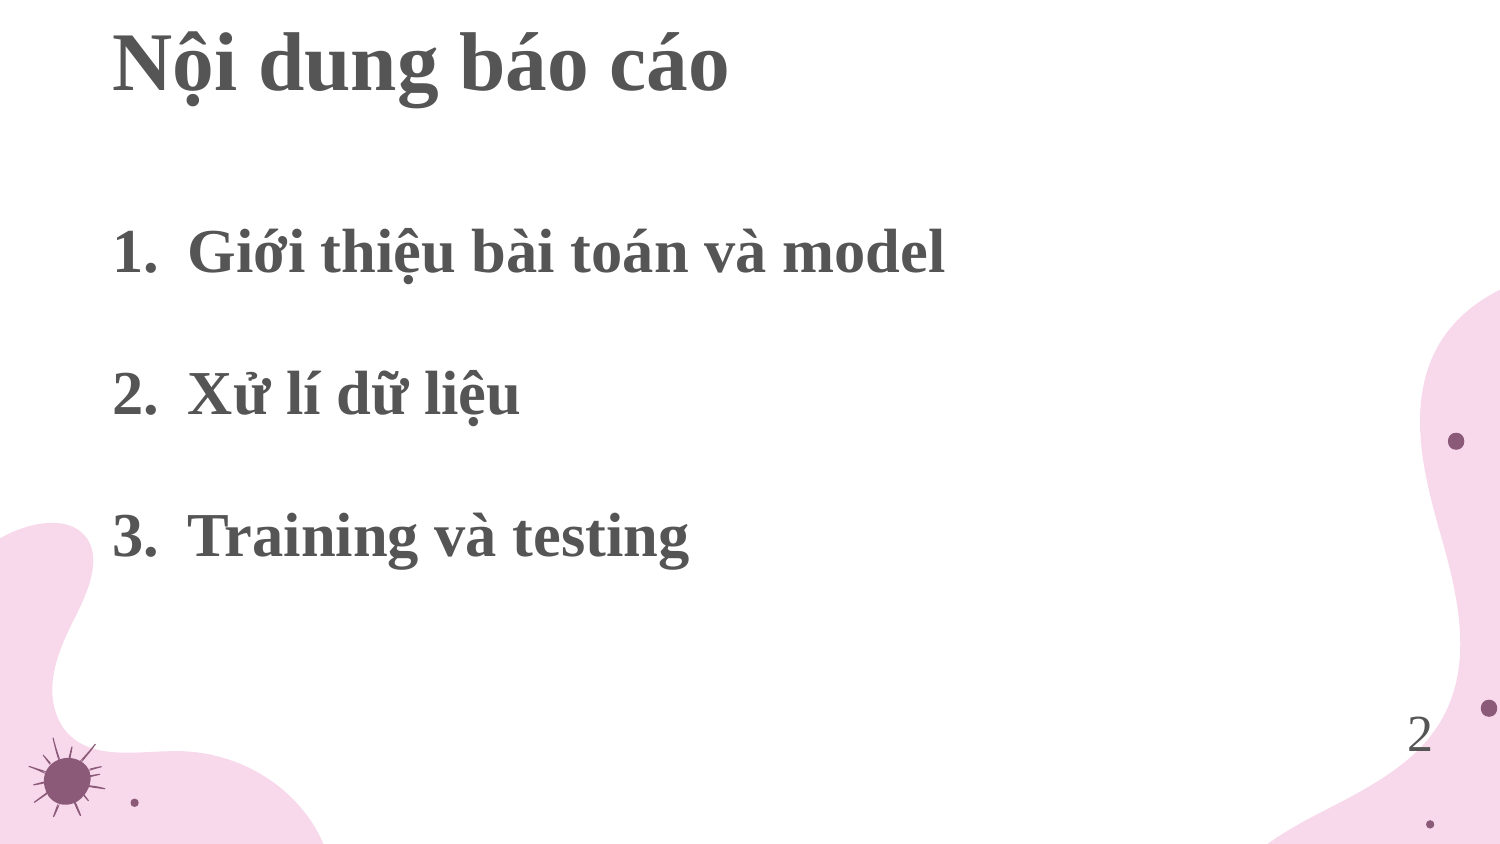

Nội dung báo cáo
Giới thiệu bài toán và model
Xử lí dữ liệu
Training và testing
2